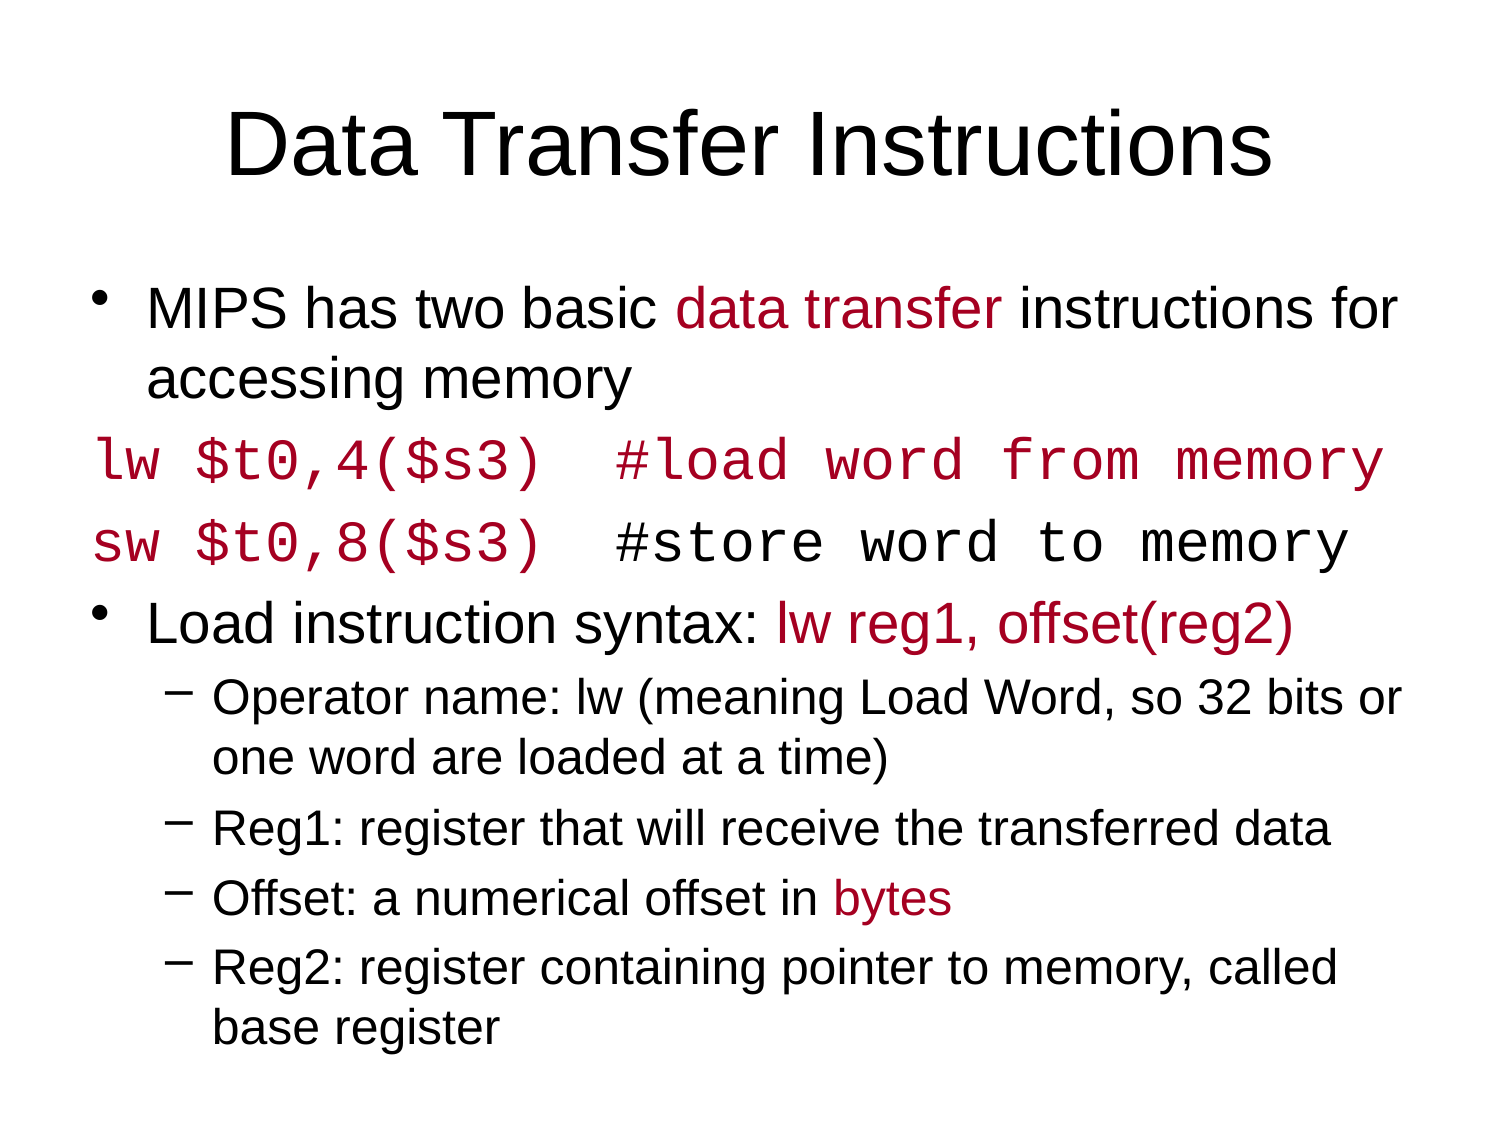

# Data Transfer Instructions
MIPS has two basic data transfer instructions for accessing memory
lw $t0,4($s3)  #load word from memory
sw $t0,8($s3)  #store word to memory
Load instruction syntax: lw reg1, offset(reg2)
Operator name: lw (meaning Load Word, so 32 bits or one word are loaded at a time)
Reg1: register that will receive the transferred data
Offset: a numerical offset in bytes
Reg2: register containing pointer to memory, called base register